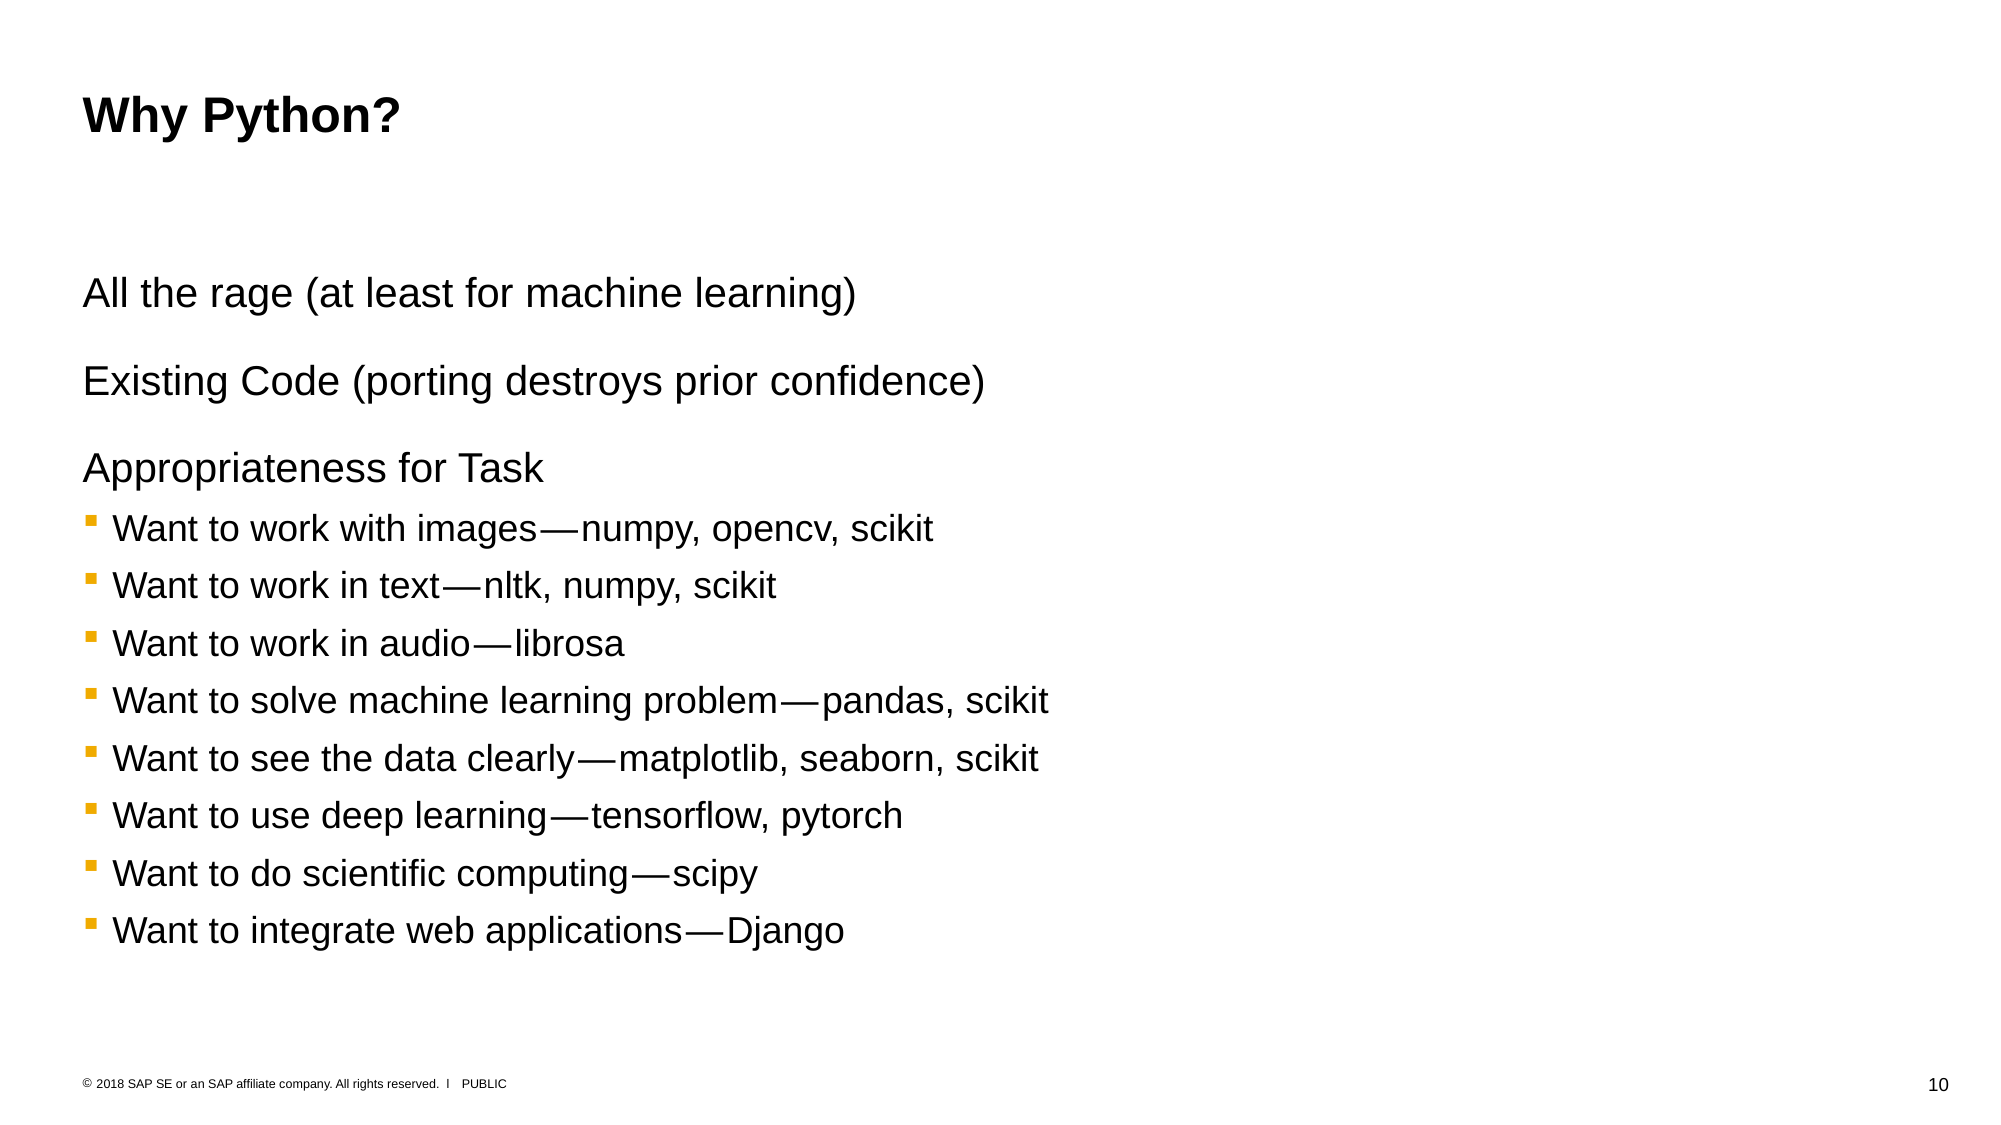

# Why Python?
All the rage (at least for machine learning)
Existing Code (porting destroys prior confidence)
Appropriateness for Task
Want to work with images — numpy, opencv, scikit
Want to work in text — nltk, numpy, scikit
Want to work in audio — librosa
Want to solve machine learning problem — pandas, scikit
Want to see the data clearly — matplotlib, seaborn, scikit
Want to use deep learning — tensorflow, pytorch
Want to do scientific computing — scipy
Want to integrate web applications — Django